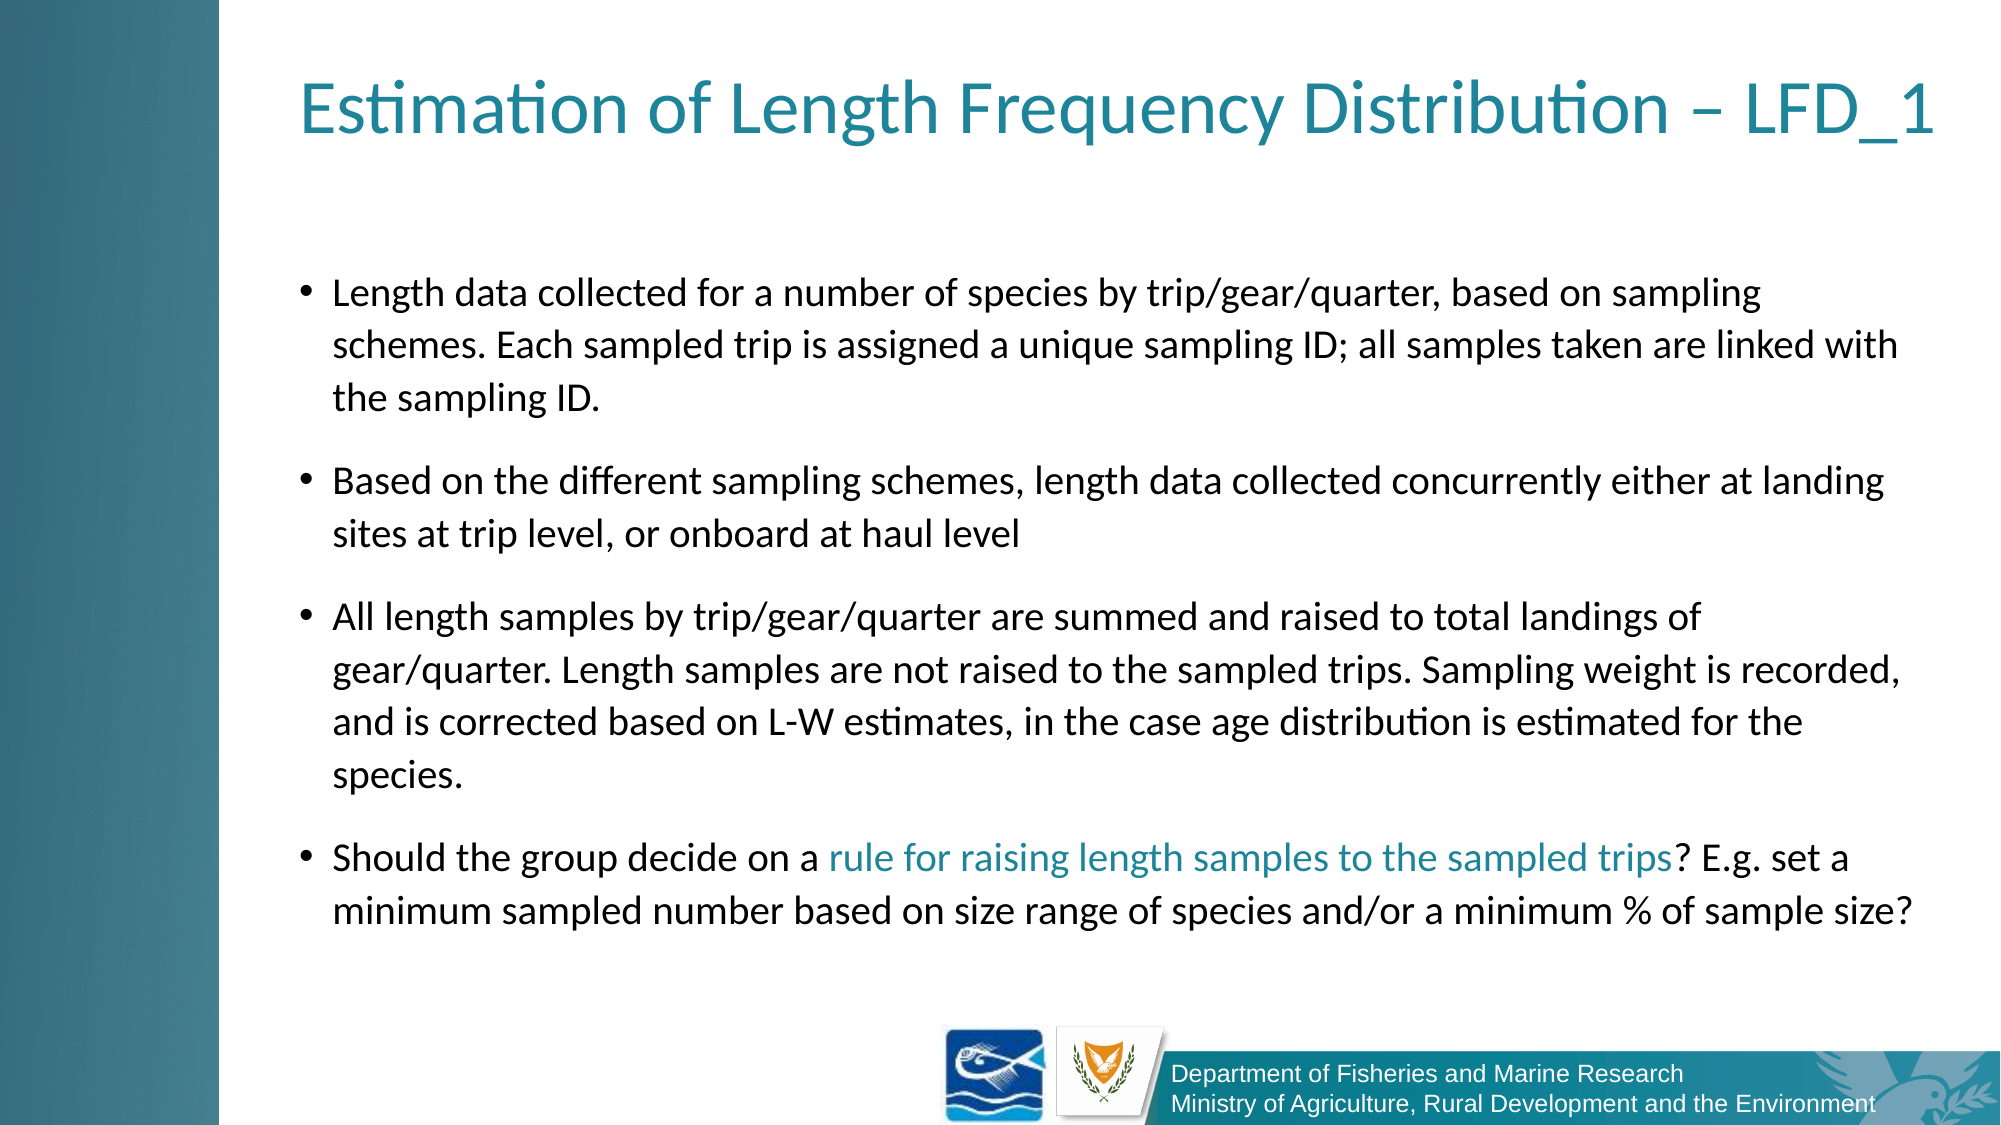

# Estimation of Length Frequency Distribution – LFD_1
Length data collected for a number of species by trip/gear/quarter, based on sampling schemes. Each sampled trip is assigned a unique sampling ID; all samples taken are linked with the sampling ID.
Based on the different sampling schemes, length data collected concurrently either at landing sites at trip level, or onboard at haul level
All length samples by trip/gear/quarter are summed and raised to total landings of gear/quarter. Length samples are not raised to the sampled trips. Sampling weight is recorded, and is corrected based on L-W estimates, in the case age distribution is estimated for the species.
Should the group decide on a rule for raising length samples to the sampled trips? E.g. set a minimum sampled number based on size range of species and/or a minimum % of sample size?